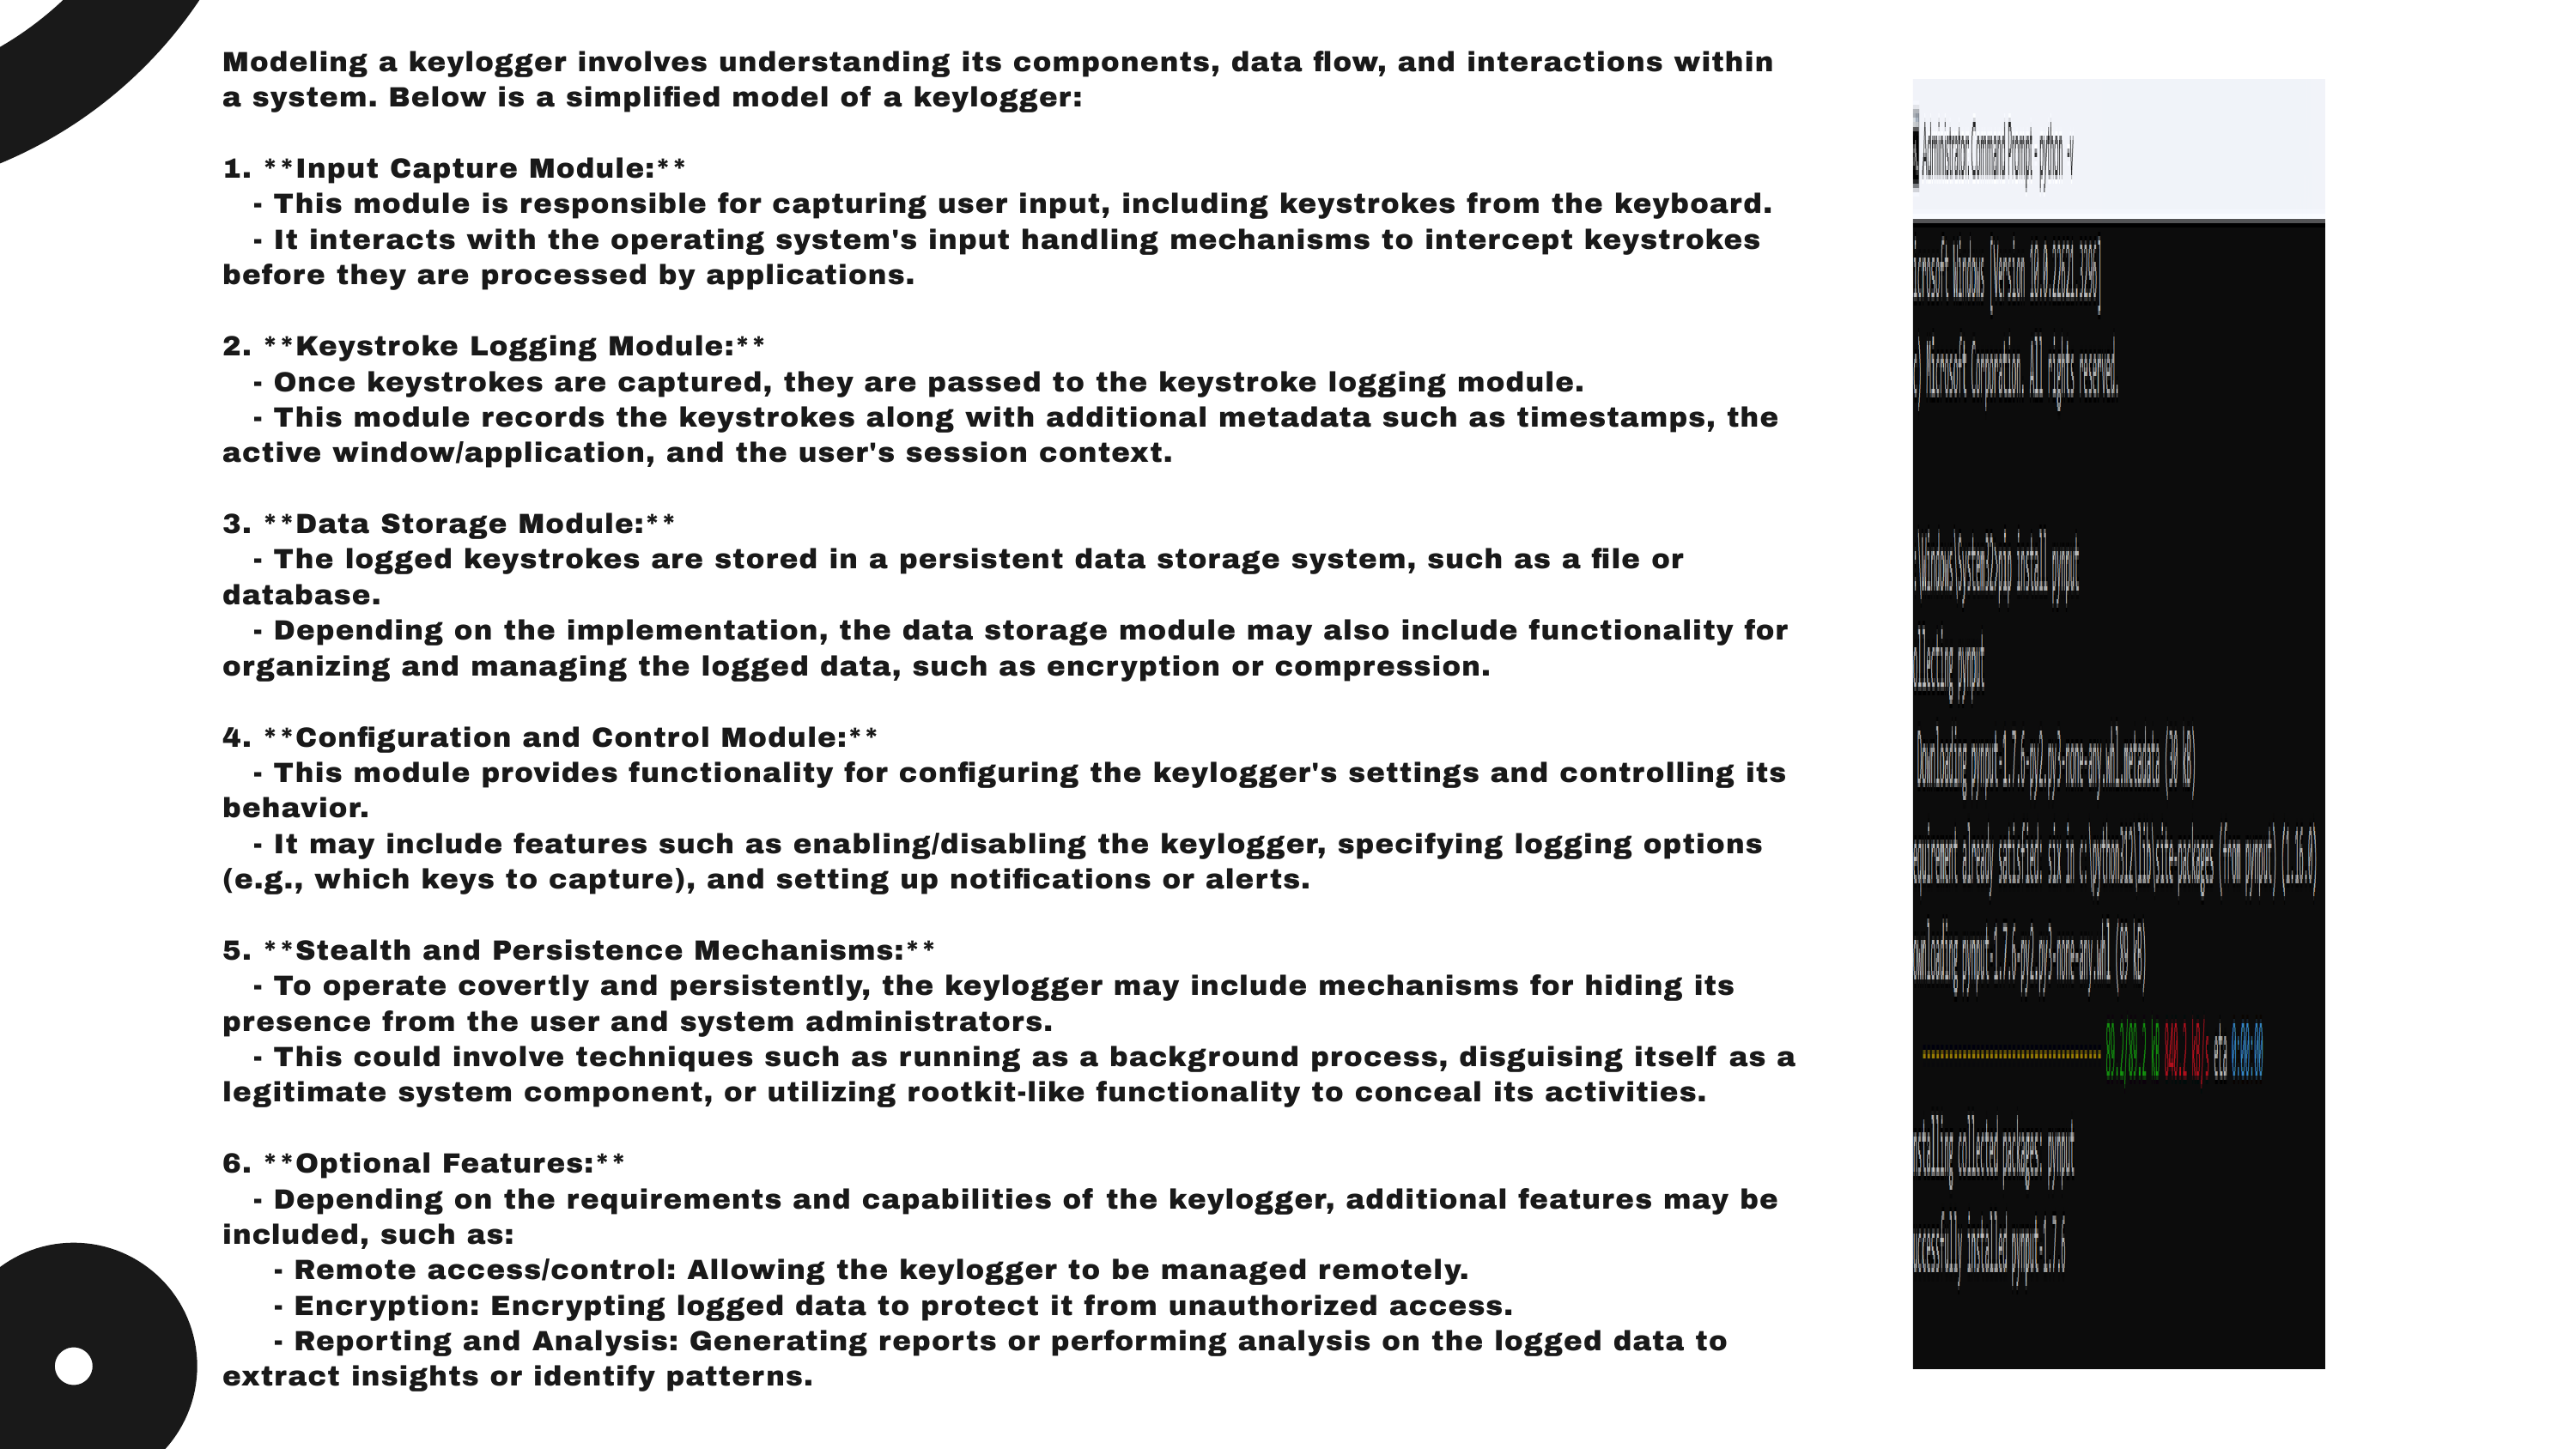

Modeling a keylogger involves understanding its components, data flow, and interactions within a system. Below is a simplified model of a keylogger:

1. **Input Capture Module:**
   - This module is responsible for capturing user input, including keystrokes from the keyboard.
   - It interacts with the operating system's input handling mechanisms to intercept keystrokes before they are processed by applications.

2. **Keystroke Logging Module:**
   - Once keystrokes are captured, they are passed to the keystroke logging module.
   - This module records the keystrokes along with additional metadata such as timestamps, the active window/application, and the user's session context.

3. **Data Storage Module:**
   - The logged keystrokes are stored in a persistent data storage system, such as a file or database.
   - Depending on the implementation, the data storage module may also include functionality for organizing and managing the logged data, such as encryption or compression.

4. **Configuration and Control Module:**
   - This module provides functionality for configuring the keylogger's settings and controlling its behavior.
   - It may include features such as enabling/disabling the keylogger, specifying logging options (e.g., which keys to capture), and setting up notifications or alerts.

5. **Stealth and Persistence Mechanisms:**
   - To operate covertly and persistently, the keylogger may include mechanisms for hiding its presence from the user and system administrators.
   - This could involve techniques such as running as a background process, disguising itself as a legitimate system component, or utilizing rootkit-like functionality to conceal its activities.

6. **Optional Features:**
   - Depending on the requirements and capabilities of the keylogger, additional features may be included, such as:
     - Remote access/control: Allowing the keylogger to be managed remotely.
     - Encryption: Encrypting logged data to protect it from unauthorized access.
     - Reporting and Analysis: Generating reports or performing analysis on the logged data to extract insights or identify patterns.